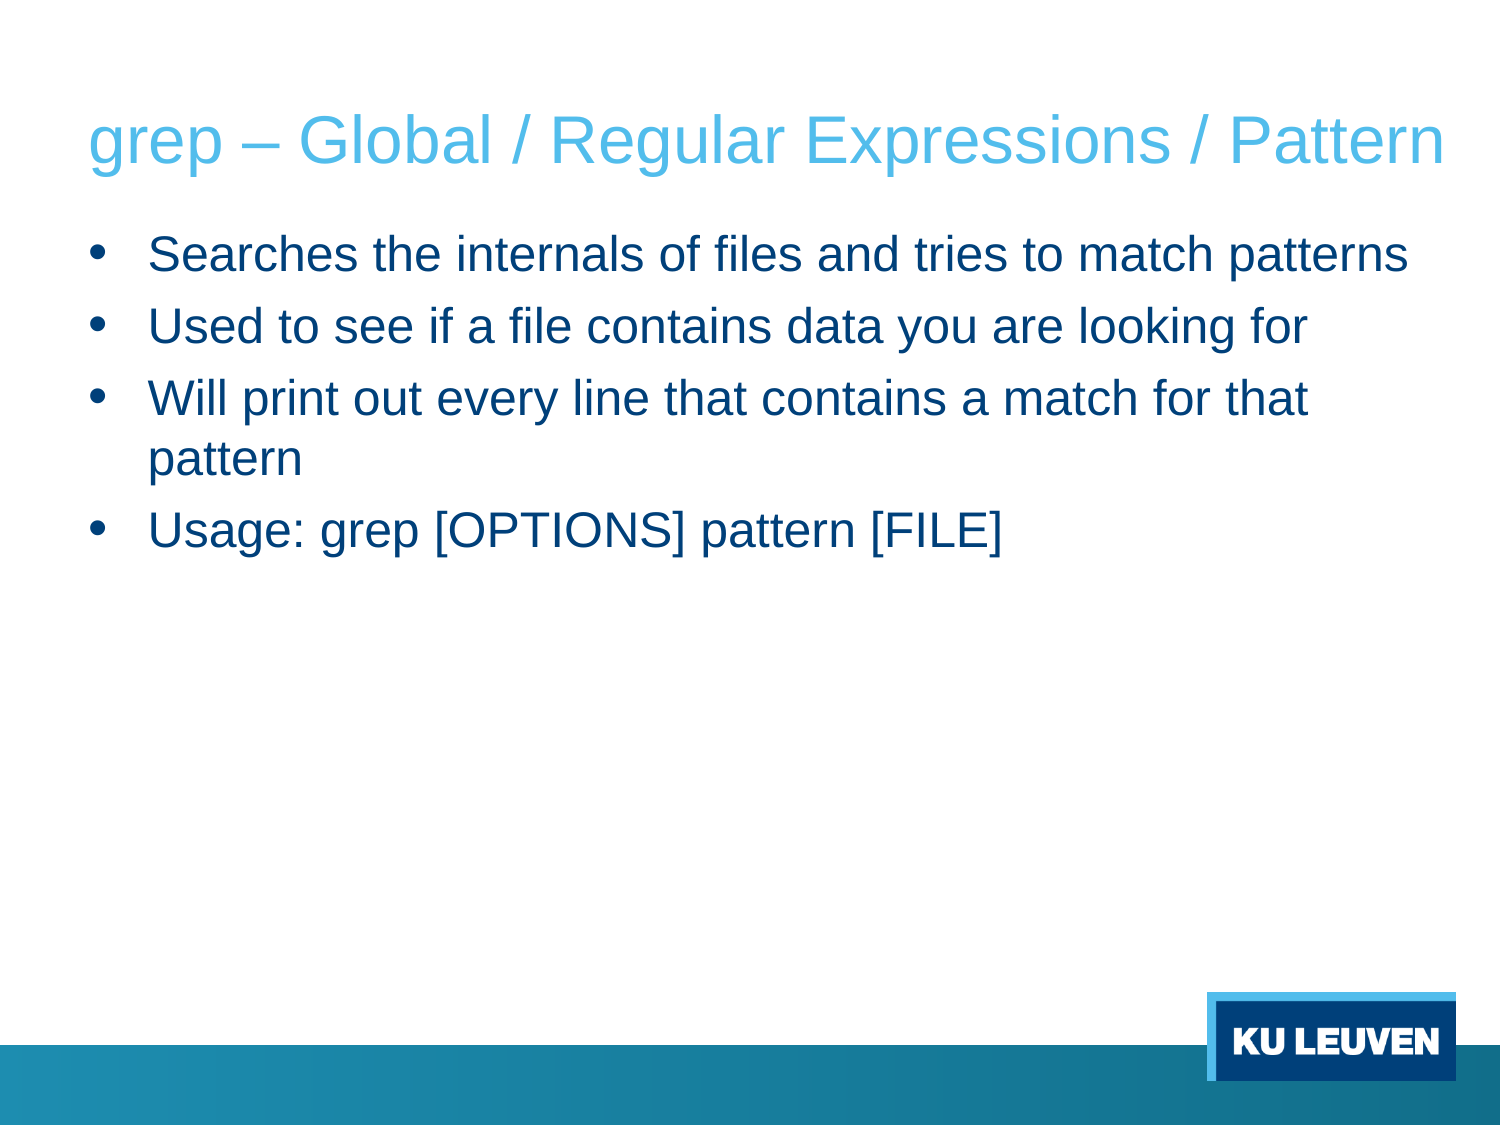

# grep – Global / Regular Expressions / Pattern
Searches the internals of files and tries to match patterns
Used to see if a file contains data you are looking for
Will print out every line that contains a match for that pattern
Usage: grep [OPTIONS] pattern [FILE]